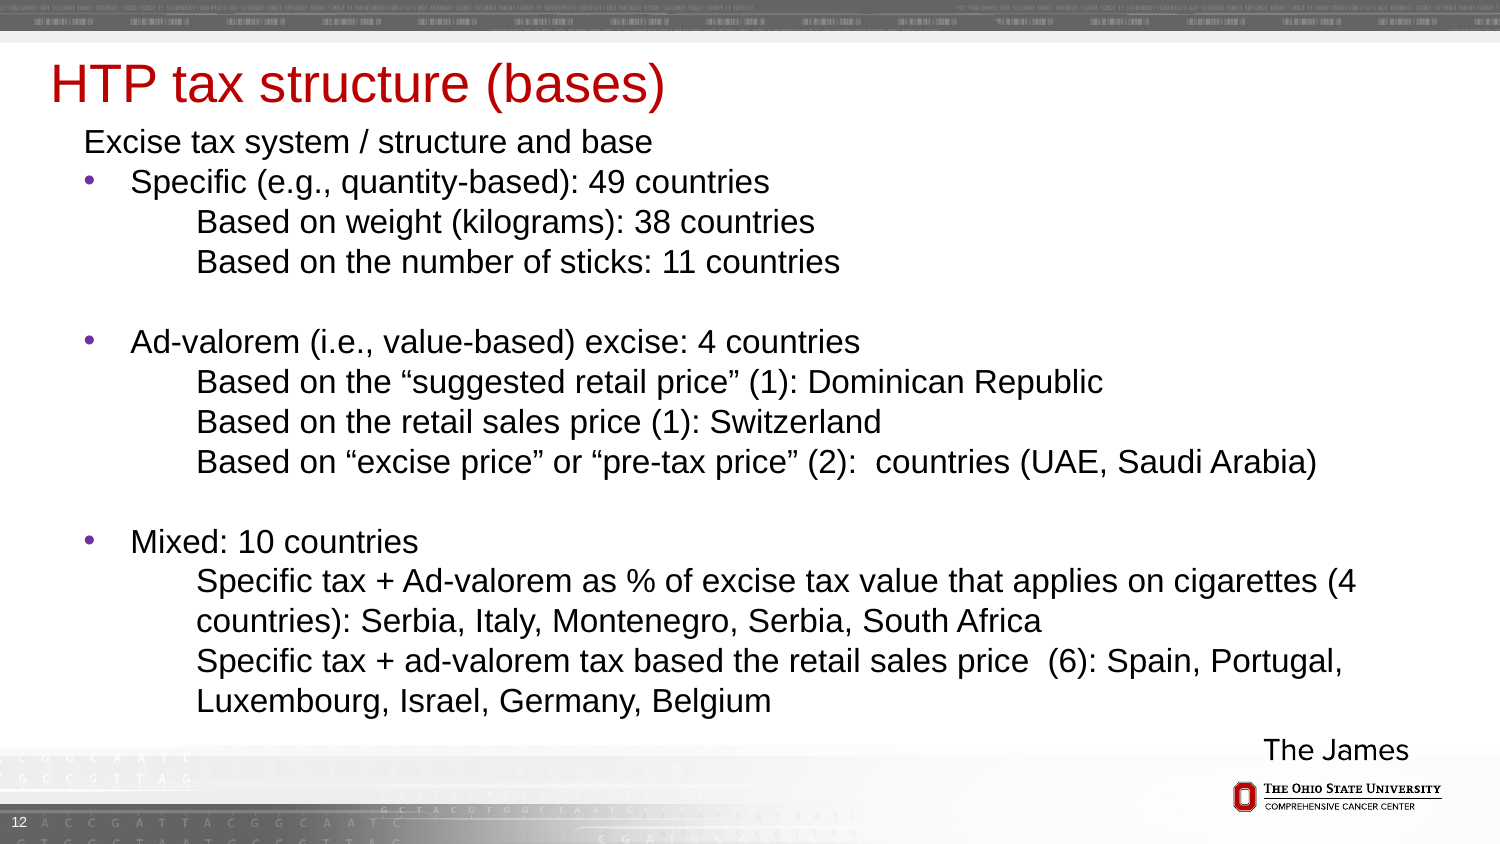

# HTP tax structure (bases)
Excise tax system / structure and base
Specific (e.g., quantity-based): 49 countries
Based on weight (kilograms): 38 countries
Based on the number of sticks: 11 countries

Ad-valorem (i.e., value-based) excise: 4 countries
Based on the “suggested retail price” (1): Dominican Republic
Based on the retail sales price (1): Switzerland
Based on “excise price” or “pre-tax price” (2):  countries (UAE, Saudi Arabia)

Mixed: 10 countries
Specific tax + Ad-valorem as % of excise tax value that applies on cigarettes (4 countries): Serbia, Italy, Montenegro, Serbia, South Africa
Specific tax + ad-valorem tax based the retail sales price  (6): Spain, Portugal, Luxembourg, Israel, Germany, Belgium

12